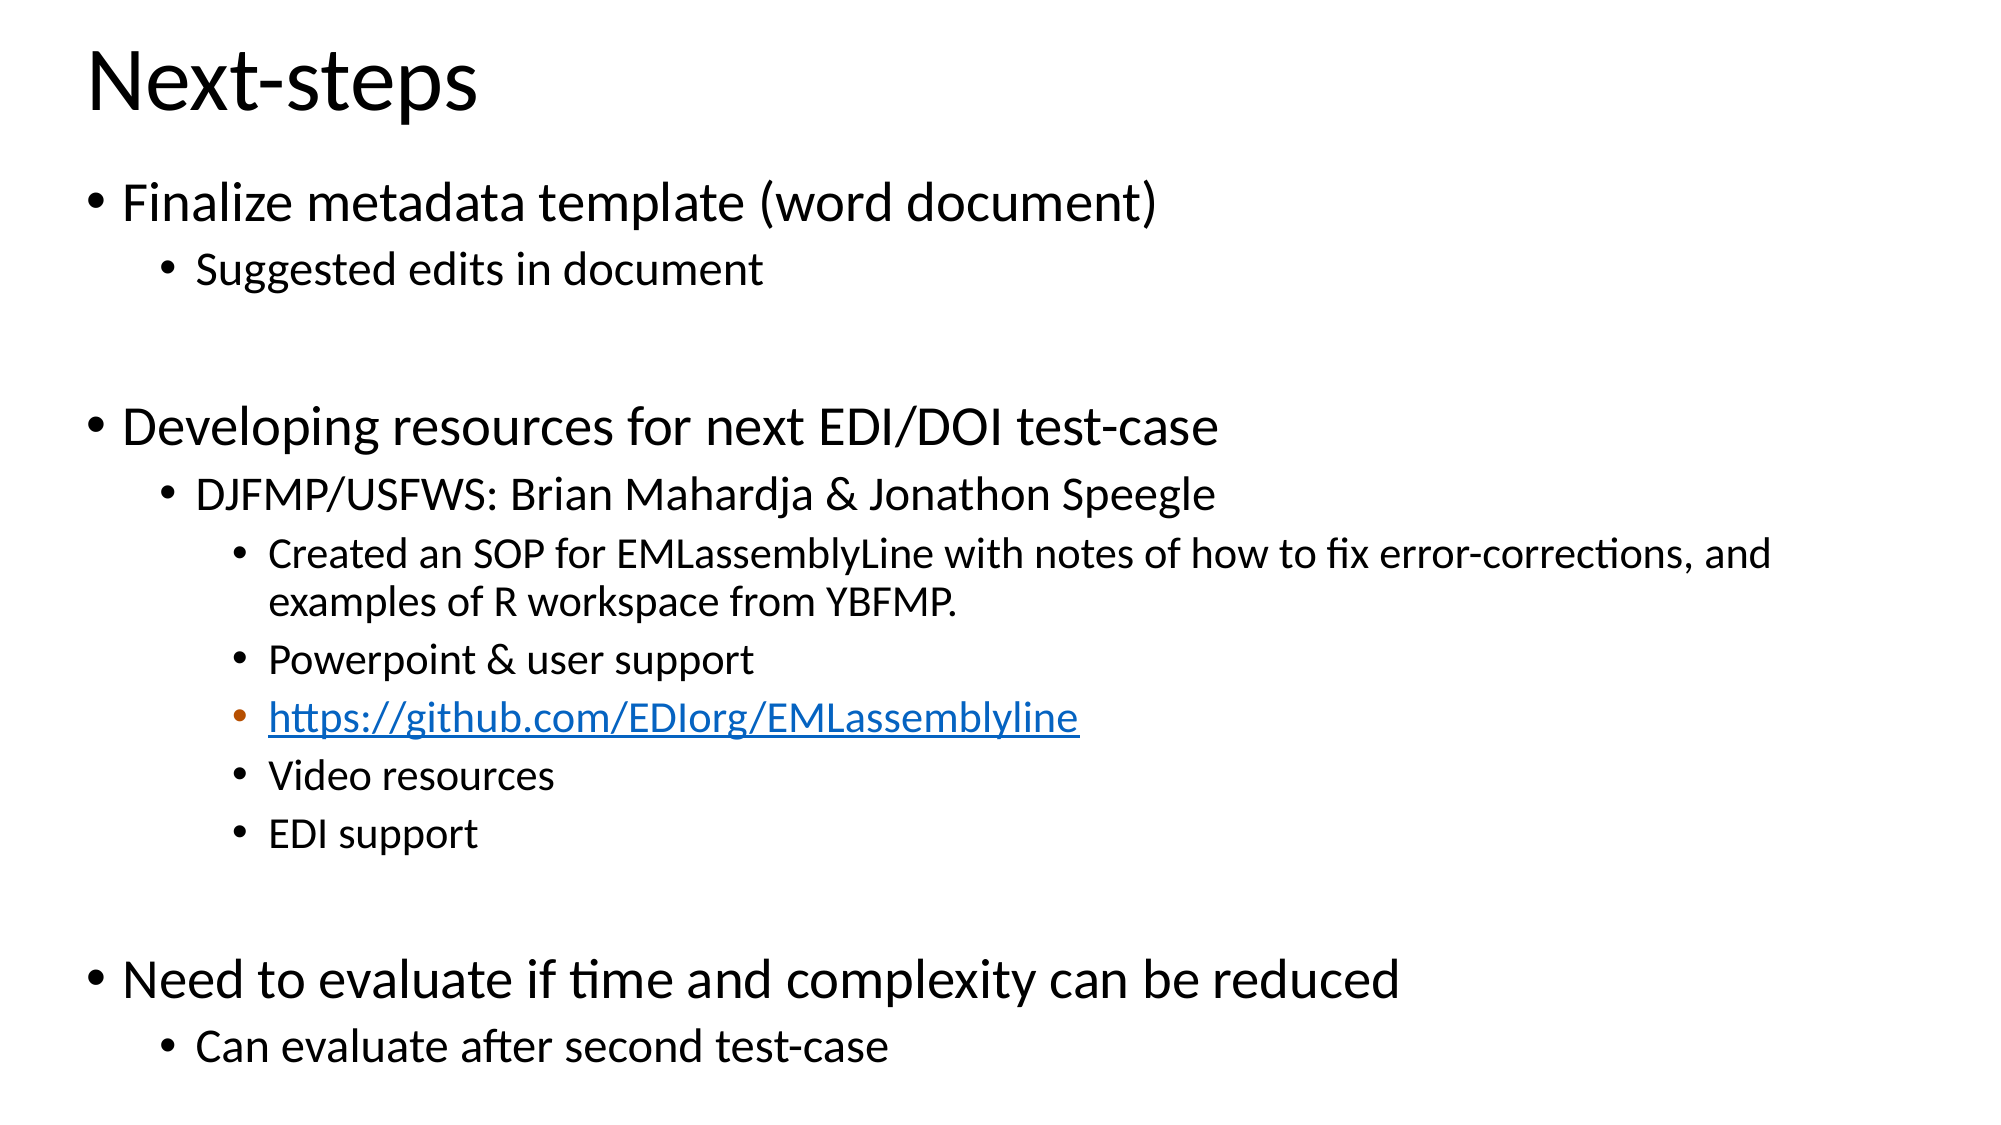

Next-steps
Finalize metadata template (word document)
Suggested edits in document

Developing resources for next EDI/DOI test-case
DJFMP/USFWS: Brian Mahardja & Jonathon Speegle
Created an SOP for EMLassemblyLine with notes of how to fix error-corrections, and examples of R workspace from YBFMP.
Powerpoint & user support
https://github.com/EDIorg/EMLassemblyline
Video resources
EDI support

Need to evaluate if time and complexity can be reduced
Can evaluate after second test-case